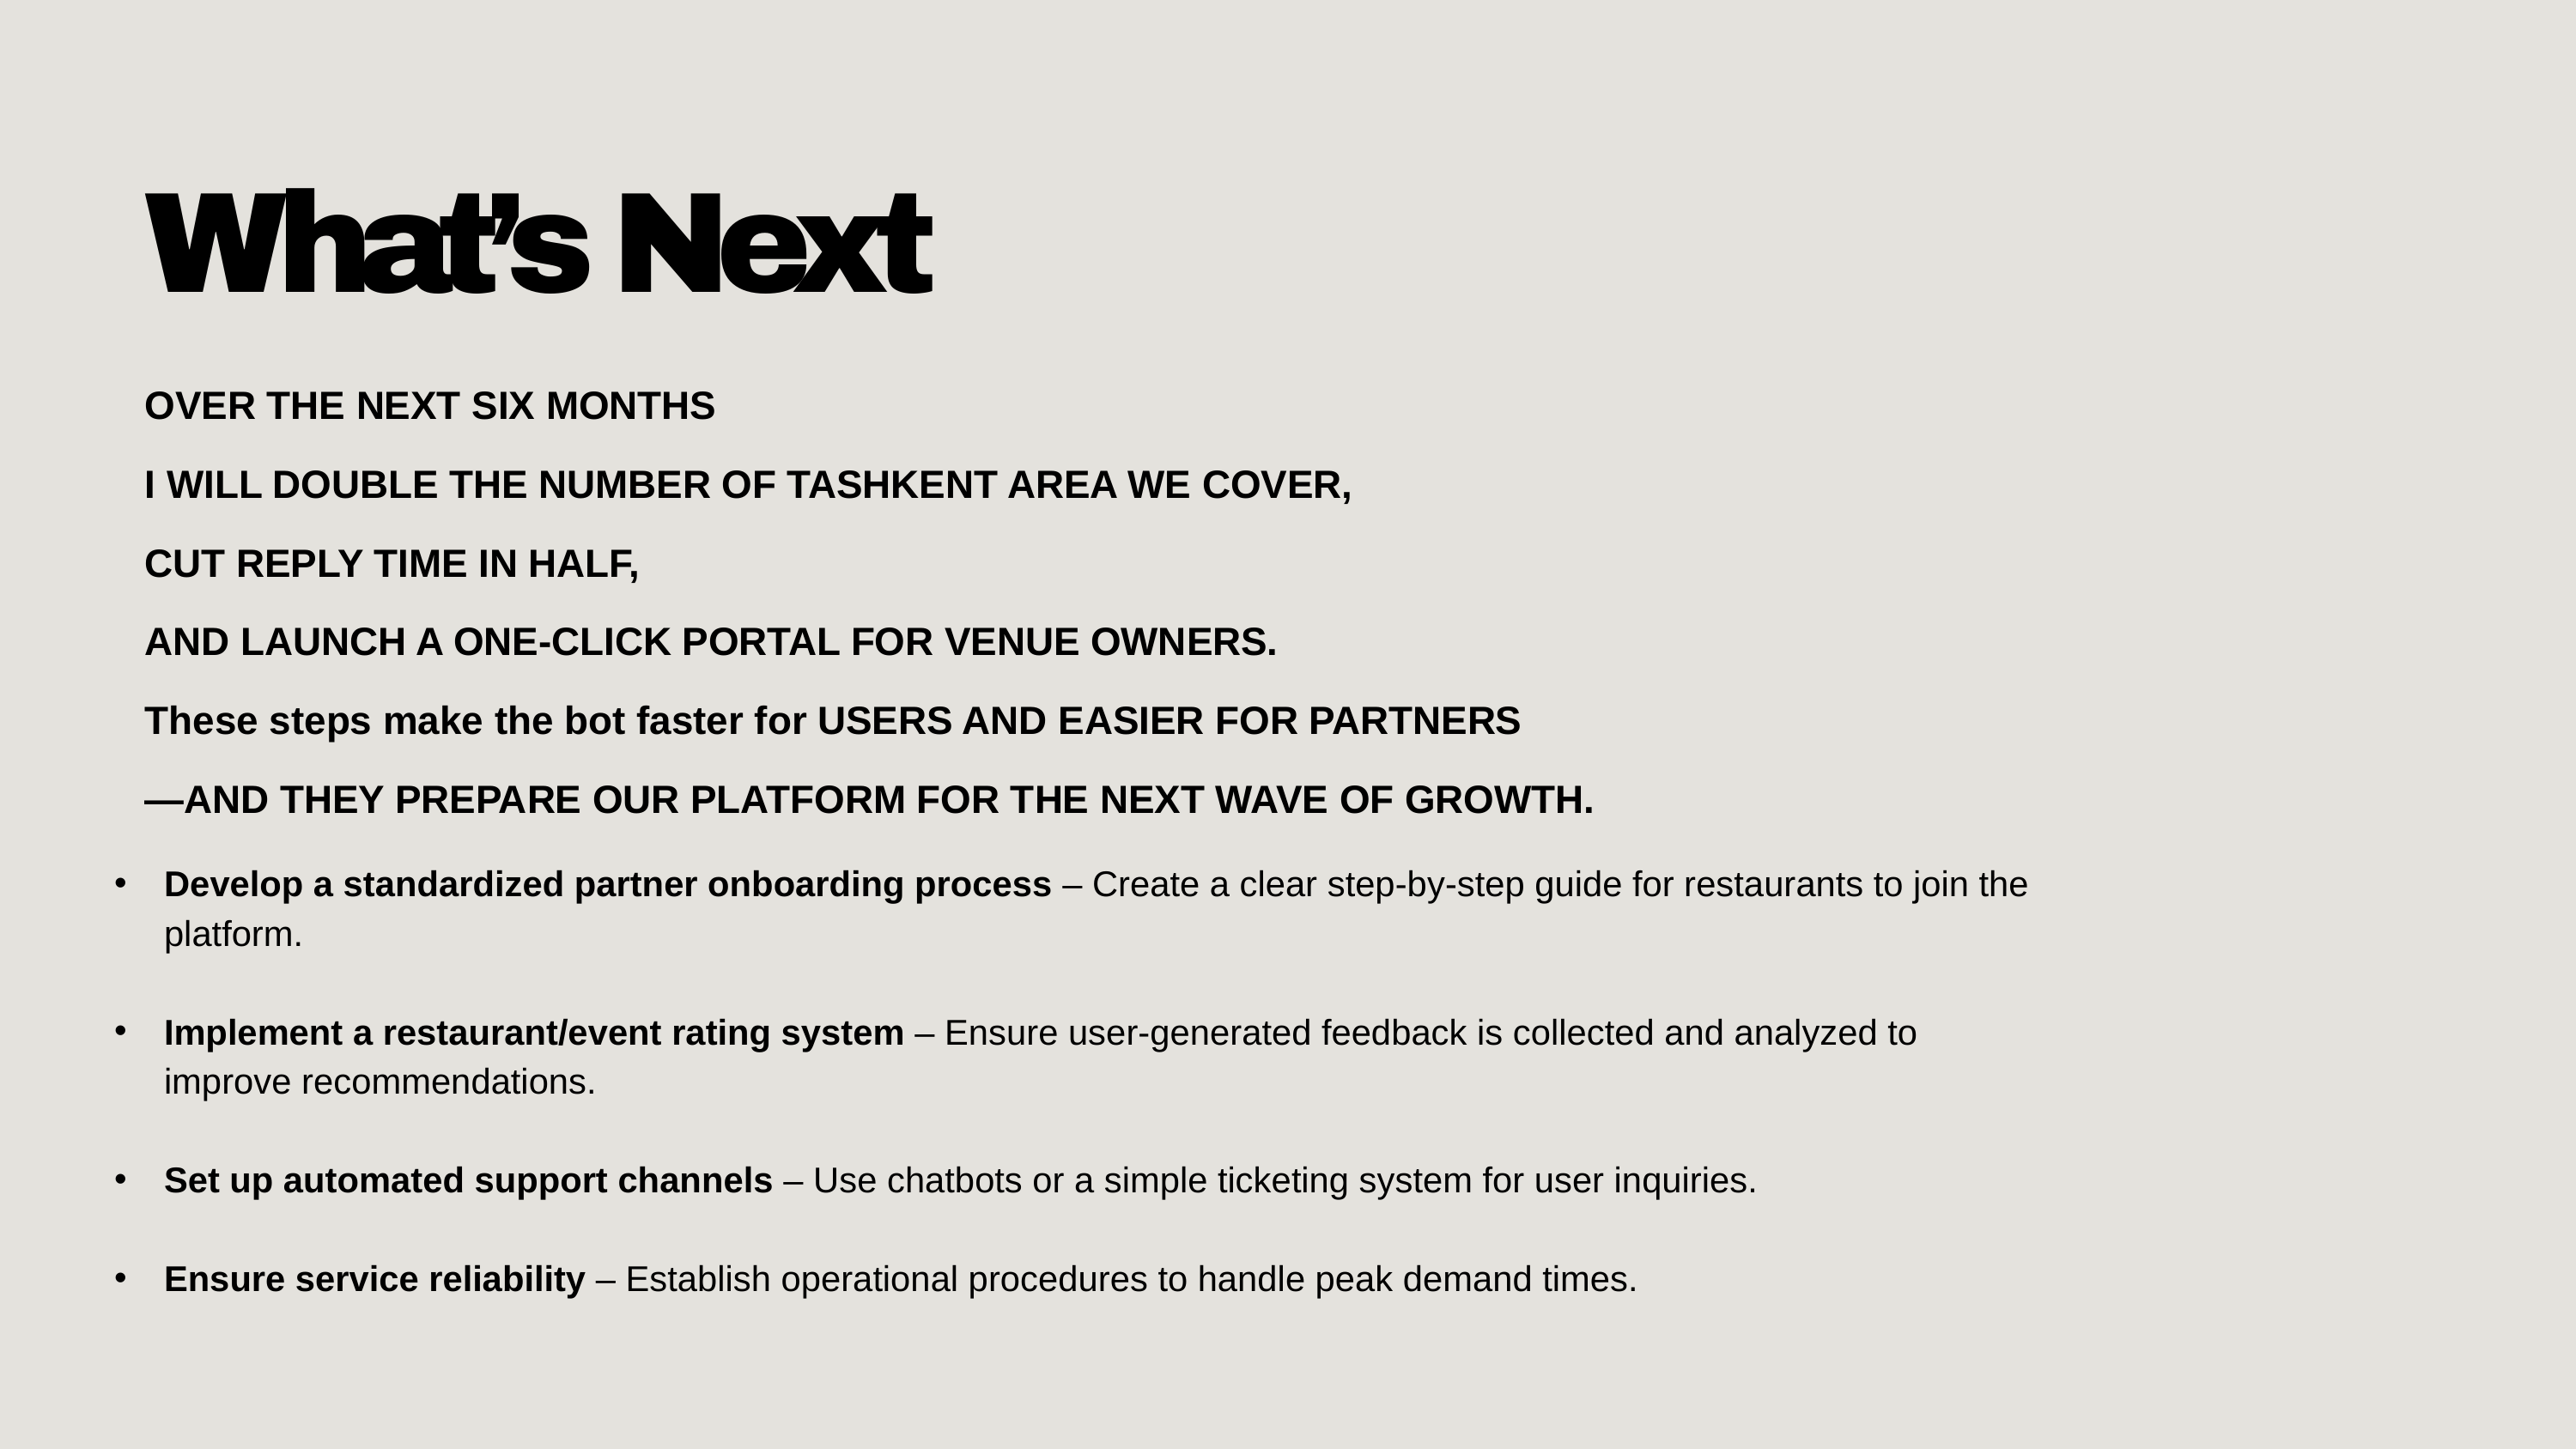

What’s Next
OVER THE NEXT SIX MONTHS
I WILL DOUBLE THE NUMBER OF TASHKENT AREA WE COVER,
CUT REPLY TIME IN HALF,
AND LAUNCH A ONE-CLICK PORTAL FOR VENUE OWNERS.
These steps make the bot faster for USERS AND EASIER FOR PARTNERS
—AND THEY PREPARE OUR PLATFORM FOR THE NEXT WAVE OF GROWTH.

Develop a standardized partner onboarding process – Create a clear step-by-step guide for restaurants to join the platform.

Implement a restaurant/event rating system – Ensure user-generated feedback is collected and analyzed to improve recommendations.

Set up automated support channels – Use chatbots or a simple ticketing system for user inquiries.

Ensure service reliability – Establish operational procedures to handle peak demand times.